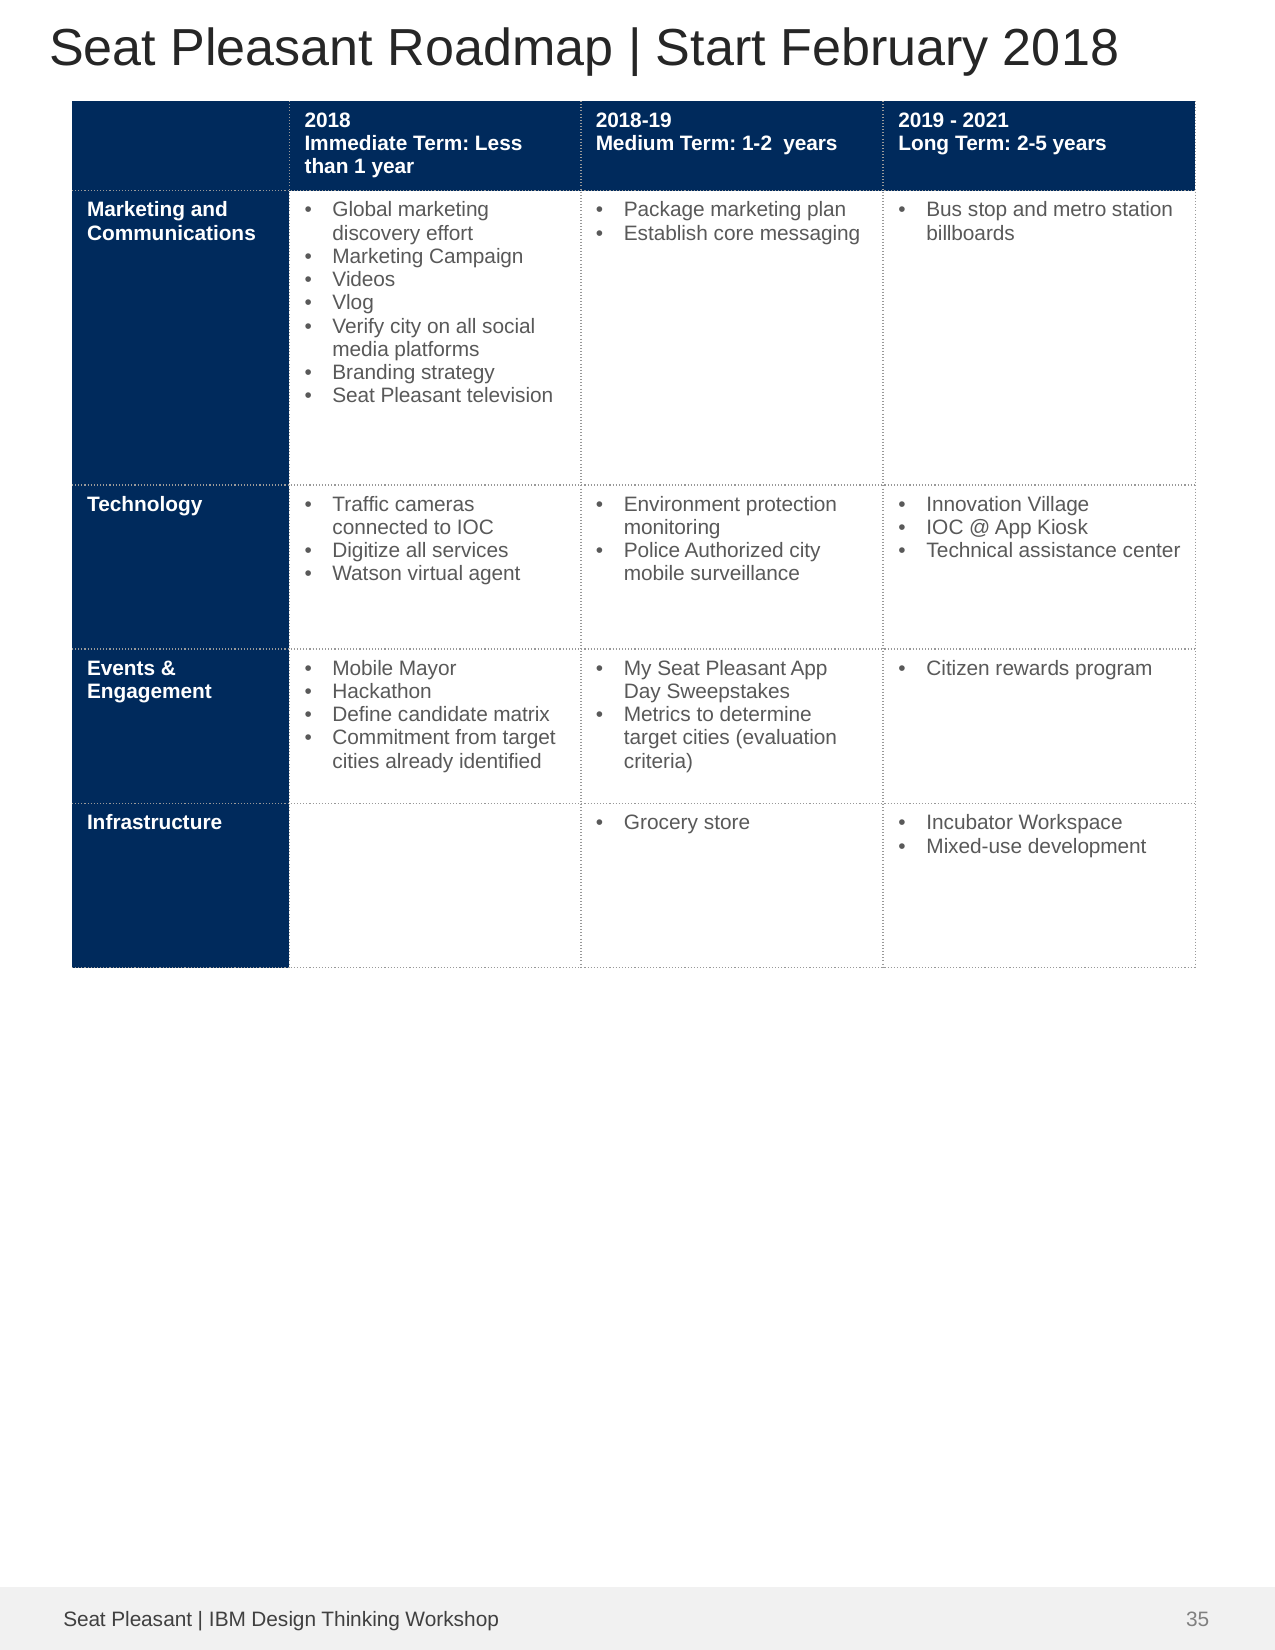

Seat Pleasant Roadmap | Start February 2018
|  | 2018 Immediate Term: Less than 1 year | 2018-19 Medium Term: 1-2 years | 2019 - 2021 Long Term: 2-5 years |
| --- | --- | --- | --- |
| Marketing and Communications | Global marketing discovery effort Marketing Campaign Videos Vlog Verify city on all social media platforms Branding strategy Seat Pleasant television | Package marketing plan Establish core messaging | Bus stop and metro station billboards |
| Technology | Traffic cameras connected to IOC Digitize all services Watson virtual agent | Environment protection monitoring Police Authorized city mobile surveillance | Innovation Village IOC @ App Kiosk Technical assistance center |
| Events & Engagement | Mobile Mayor Hackathon Define candidate matrix Commitment from target cities already identified | My Seat Pleasant App Day Sweepstakes Metrics to determine target cities (evaluation criteria) | Citizen rewards program |
| Infrastructure |  | Grocery store | Incubator Workspace Mixed-use development |
Seat Pleasant | IBM Design Thinking Workshop
35